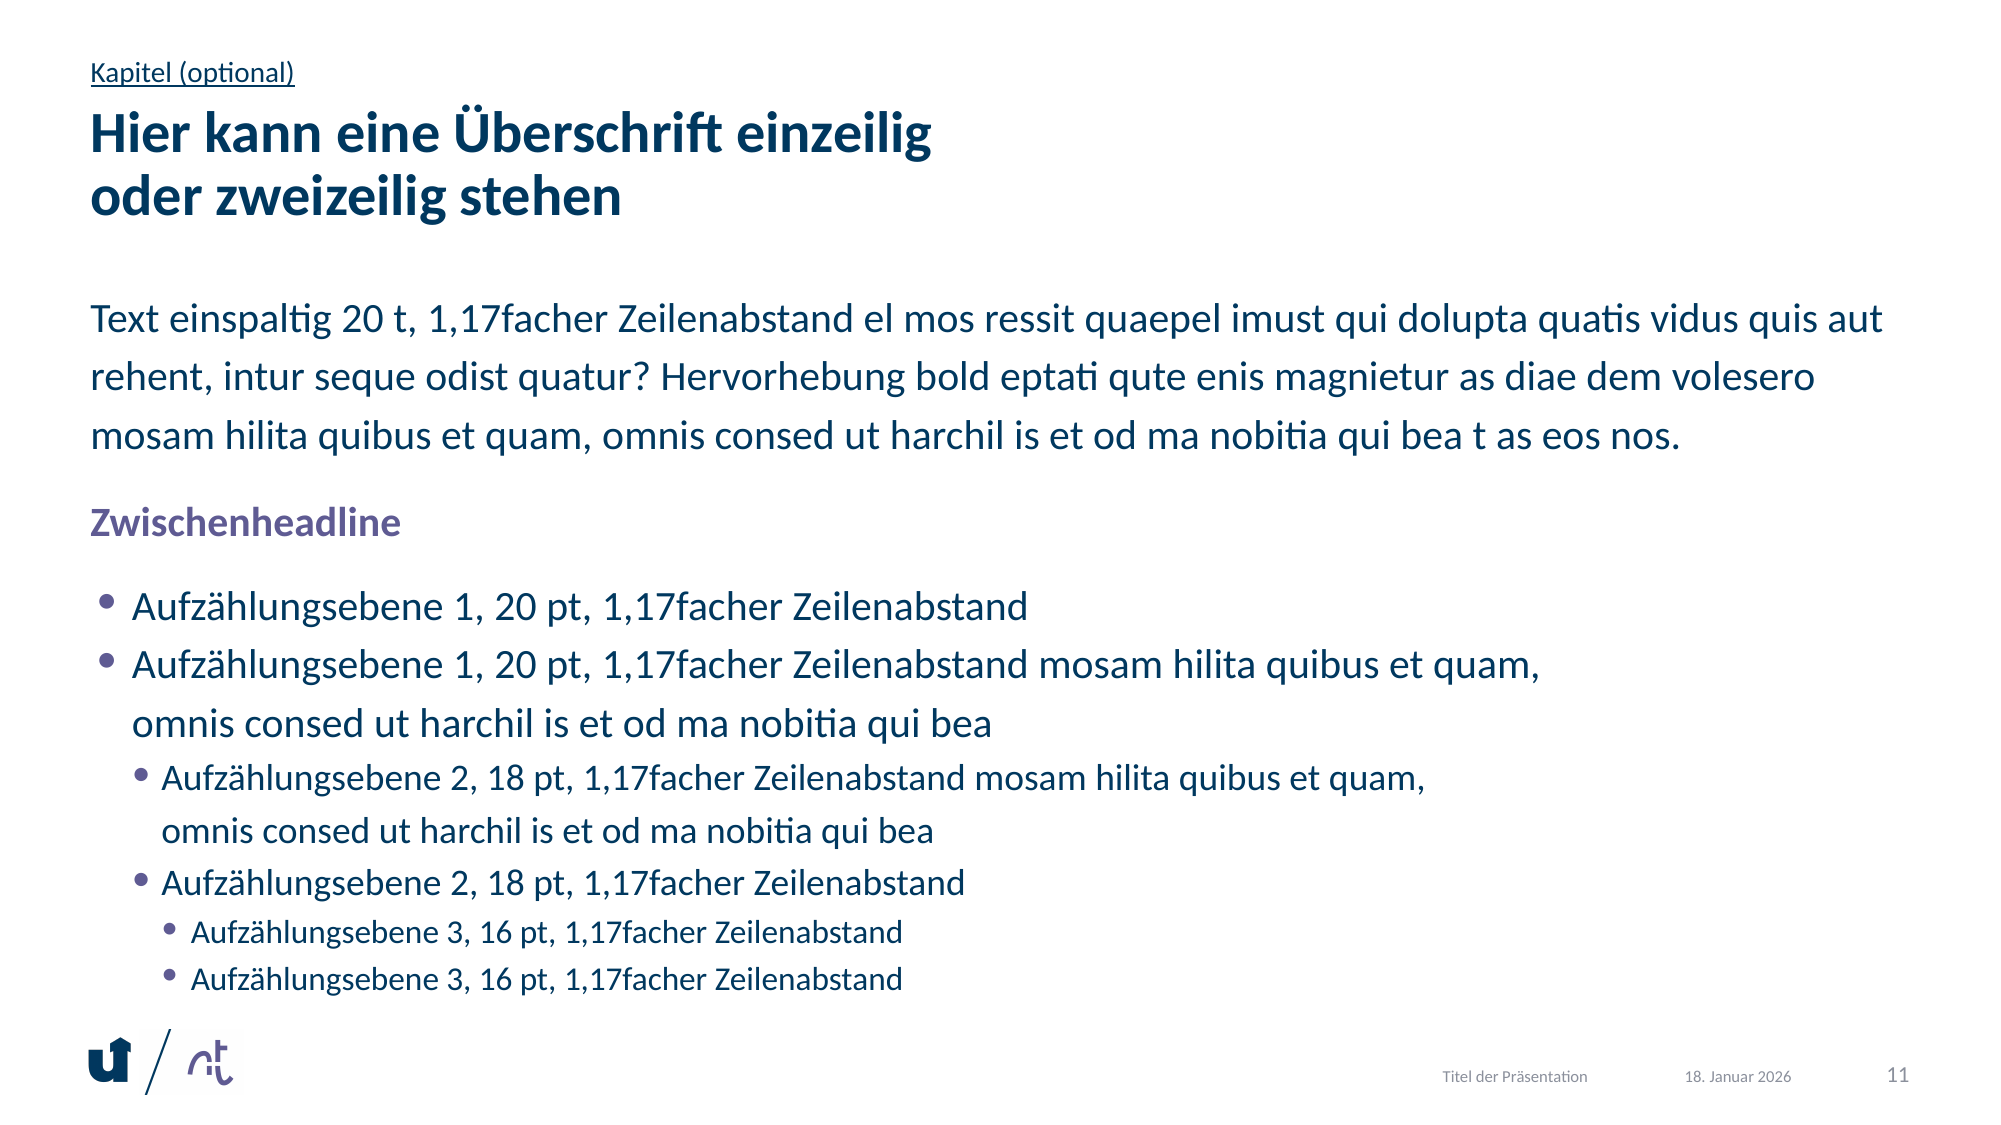

Kapitel (optional)
# Hier kann eine Überschrift einzeilig oder zweizeilig stehen
Text einspaltig 20 t, 1,17facher Zeilenabstand el mos ressit quaepel imust qui dolupta quatis vidus quis aut rehent, intur seque odist quatur? Hervorhebung bold eptati qute enis magnietur as diae dem volesero mosam hilita quibus et quam, omnis consed ut harchil is et od ma nobitia qui bea t as eos nos.
Zwischenheadline
Aufzählungsebene 1, 20 pt, 1,17facher Zeilenabstand
Aufzählungsebene 1, 20 pt, 1,17facher Zeilenabstand mosam hilita quibus et quam,
omnis consed ut harchil is et od ma nobitia qui bea
Aufzählungsebene 2, 18 pt, 1,17facher Zeilenabstand mosam hilita quibus et quam,
omnis consed ut harchil is et od ma nobitia qui bea
Aufzählungsebene 2, 18 pt, 1,17facher Zeilenabstand
Aufzählungsebene 3, 16 pt, 1,17facher Zeilenabstand
Aufzählungsebene 3, 16 pt, 1,17facher Zeilenabstand
Titel der Präsentation
11
18. Januar 2026